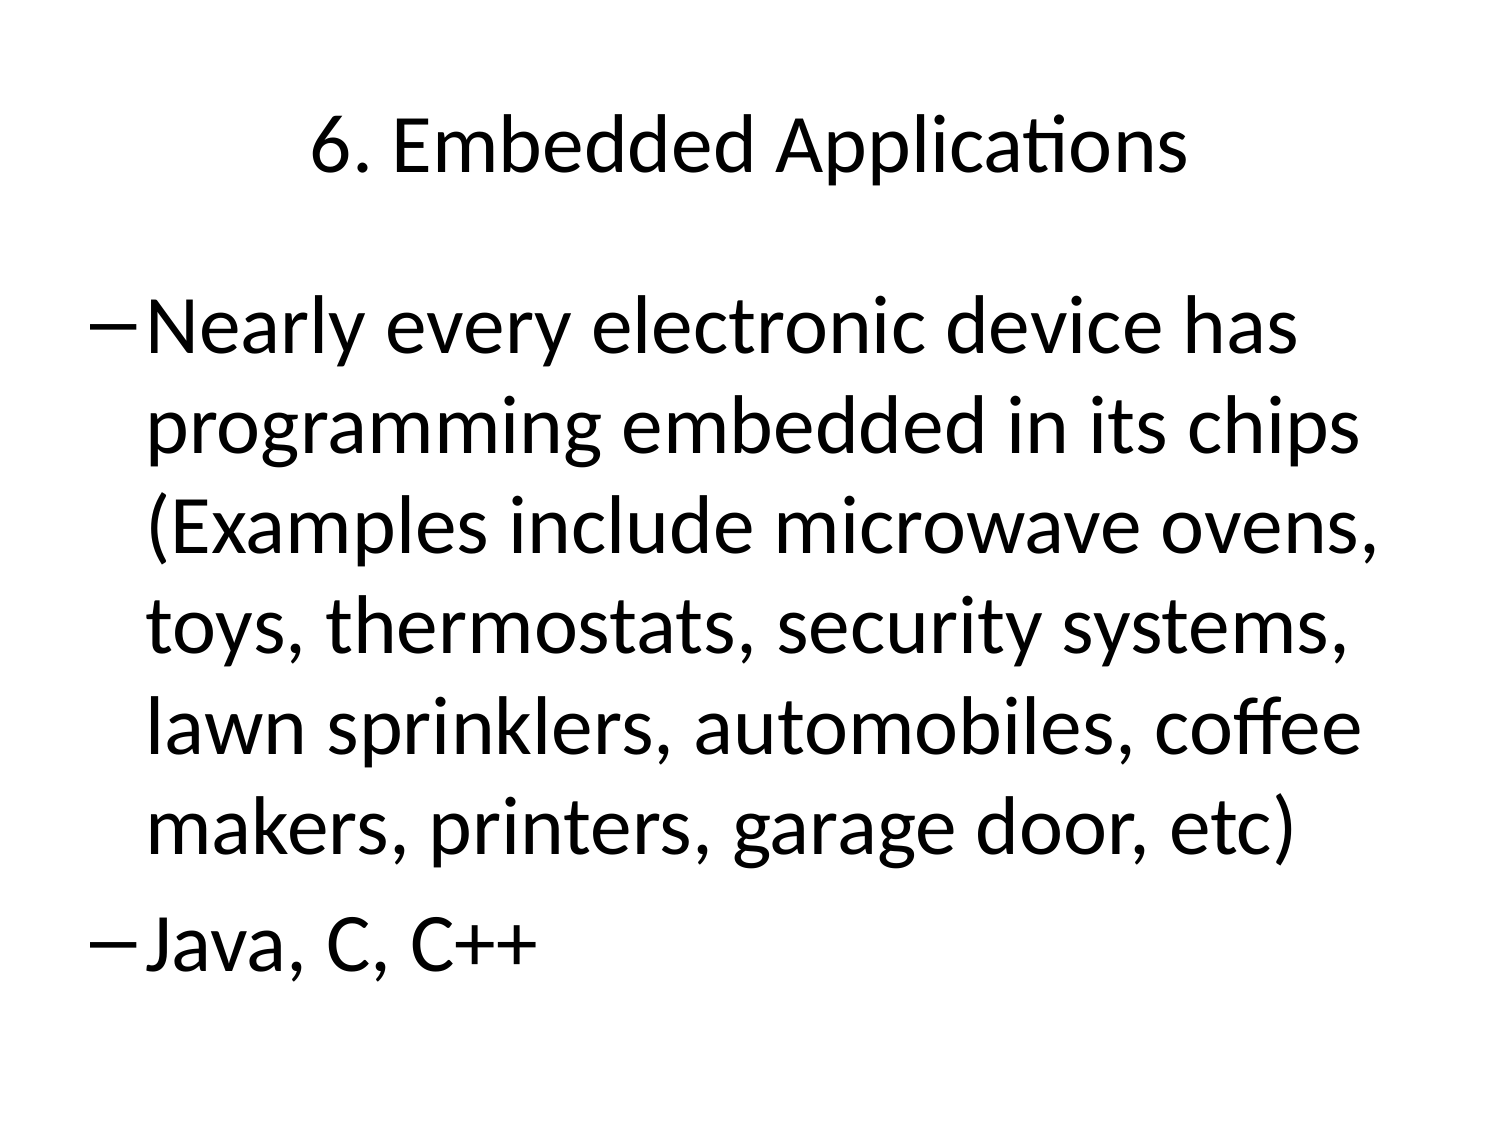

# 6. Embedded Applications
Nearly every electronic device has programming embedded in its chips (Examples include microwave ovens, toys, thermostats, security systems, lawn sprinklers, automobiles, coffee makers, printers, garage door, etc)
Java, C, C++